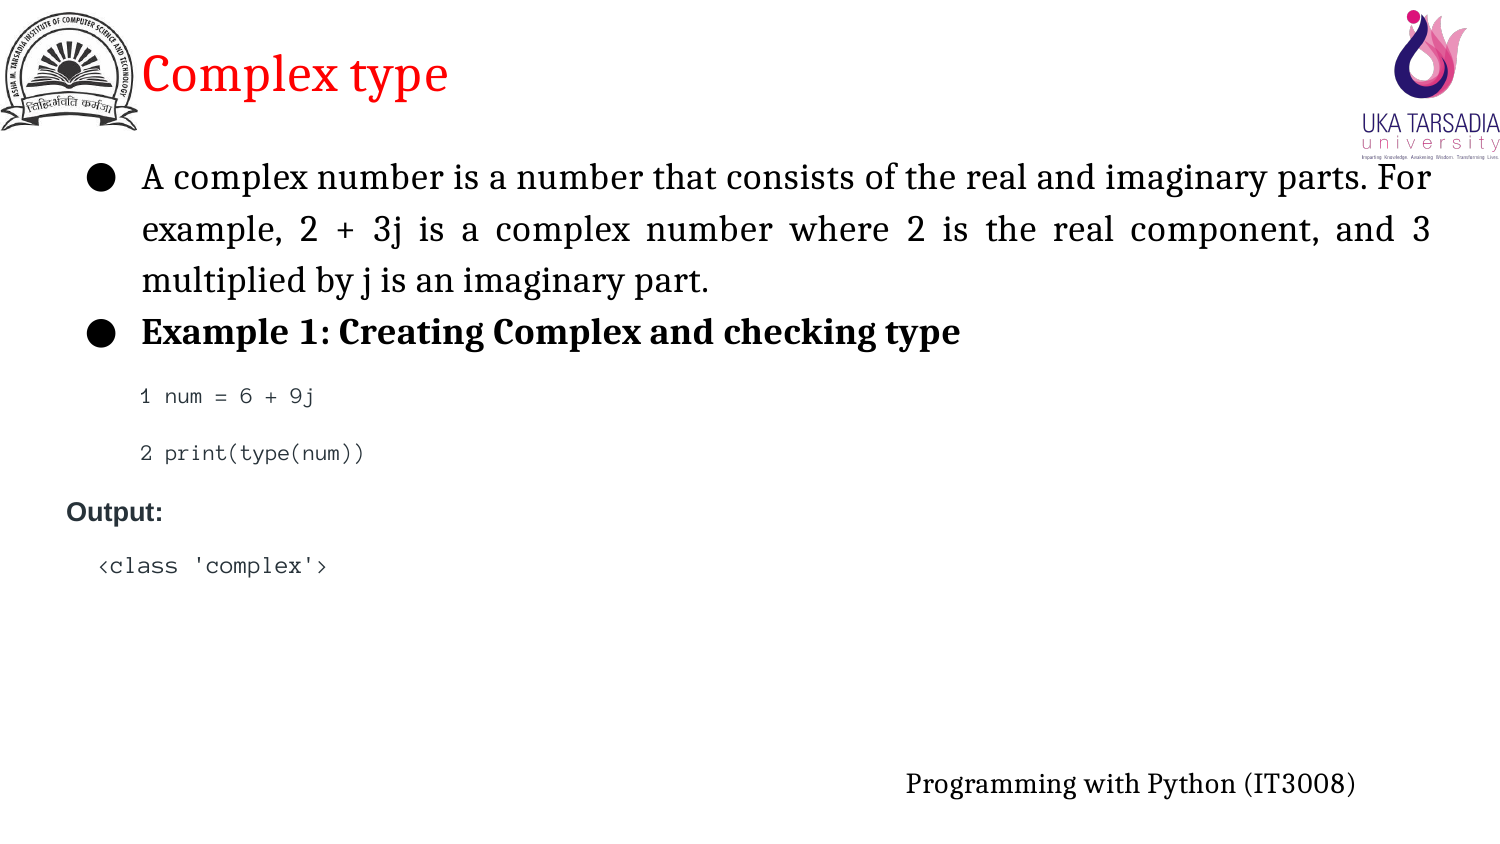

# Complex type
A complex number is a number that consists of the real and imaginary parts. For example, 2 + 3j is a complex number where 2 is the real component, and 3 multiplied by j is an imaginary part.
Example 1: Creating Complex and checking type
1 num = 6 + 9j
2 print(type(num))
Output:
<class 'complex'>